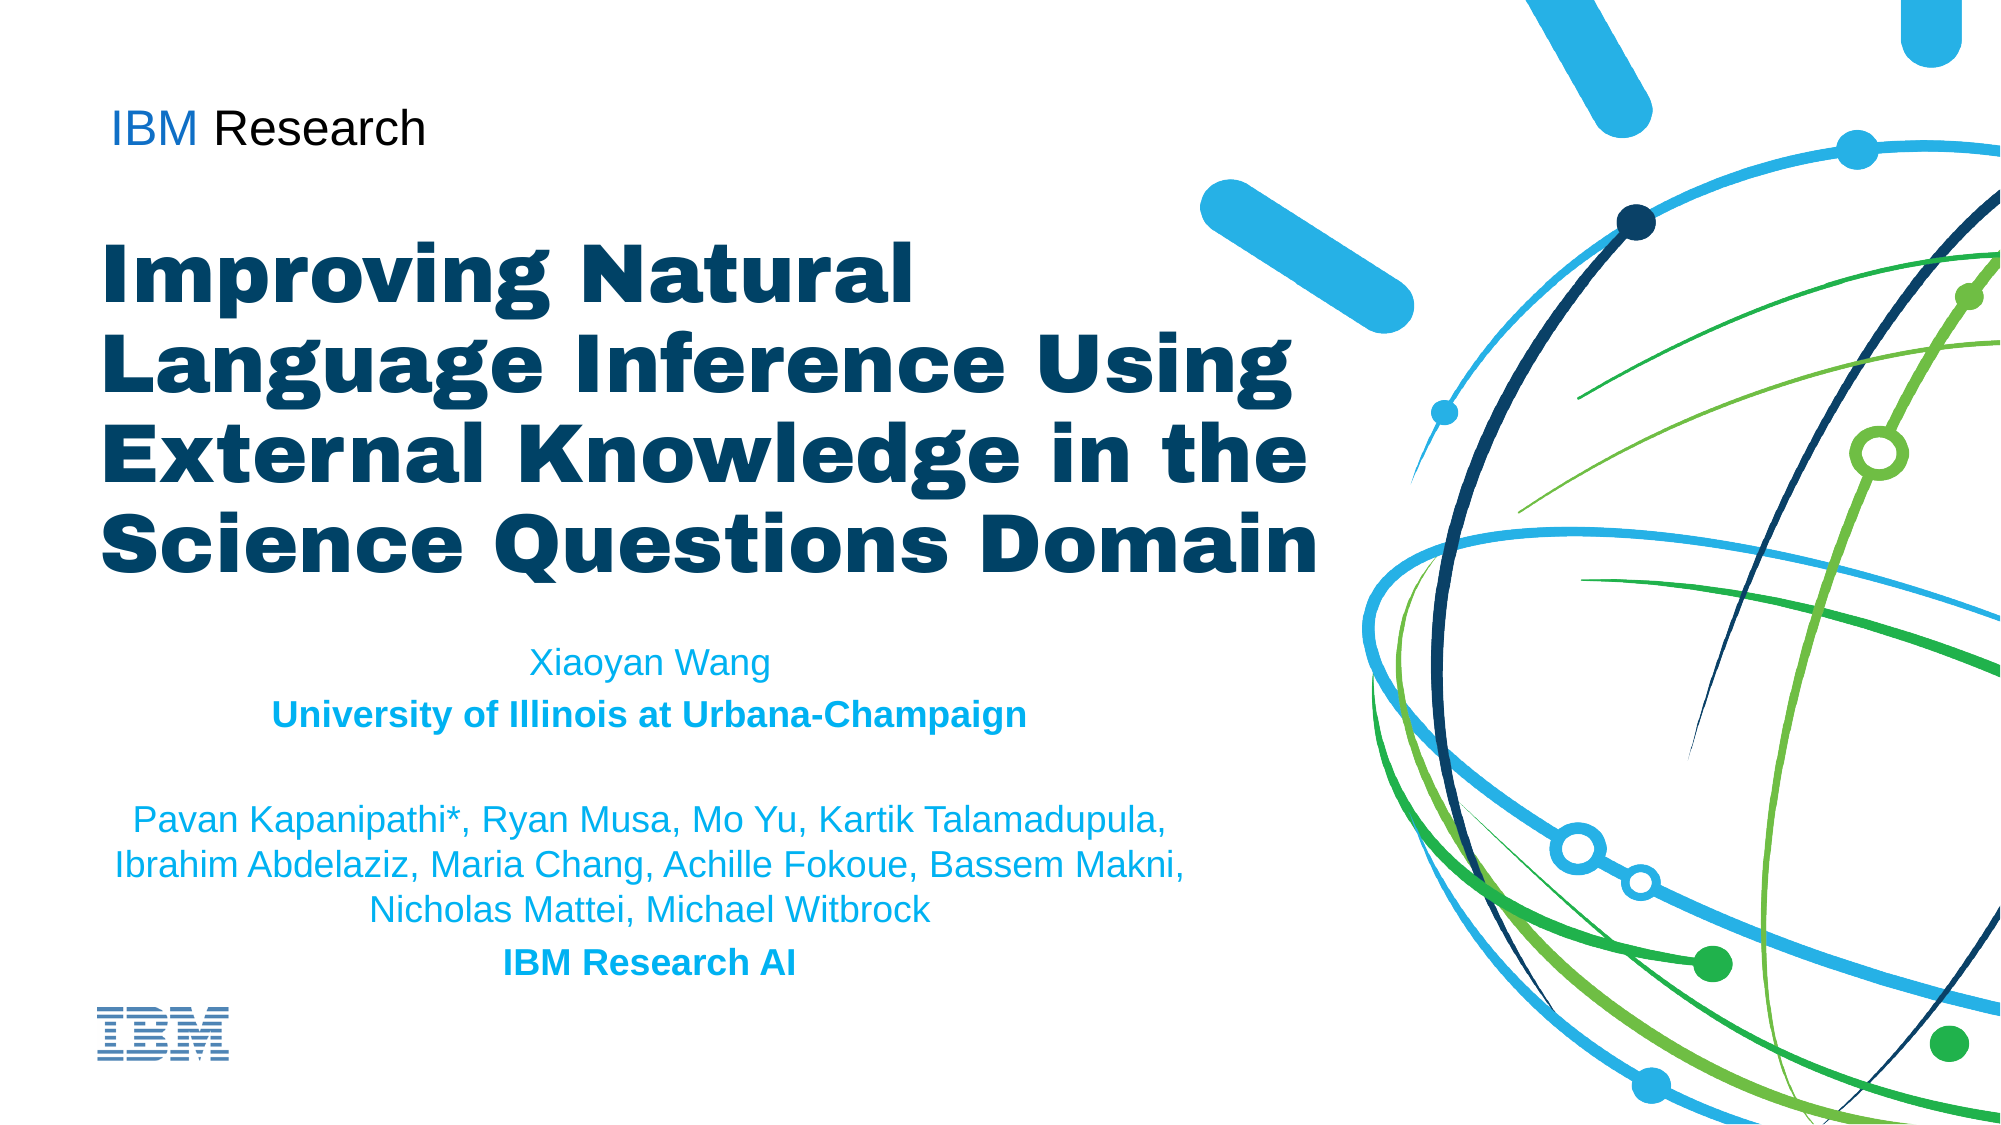

# Improving Natural Language Inference Using External Knowledge in the Science Questions Domain
Xiaoyan Wang
University of Illinois at Urbana-Champaign

Pavan Kapanipathi*, Ryan Musa, Mo Yu, Kartik Talamadupula, Ibrahim Abdelaziz, Maria Chang, Achille Fokoue, Bassem Makni, Nicholas Mattei, Michael Witbrock
IBM Research AI